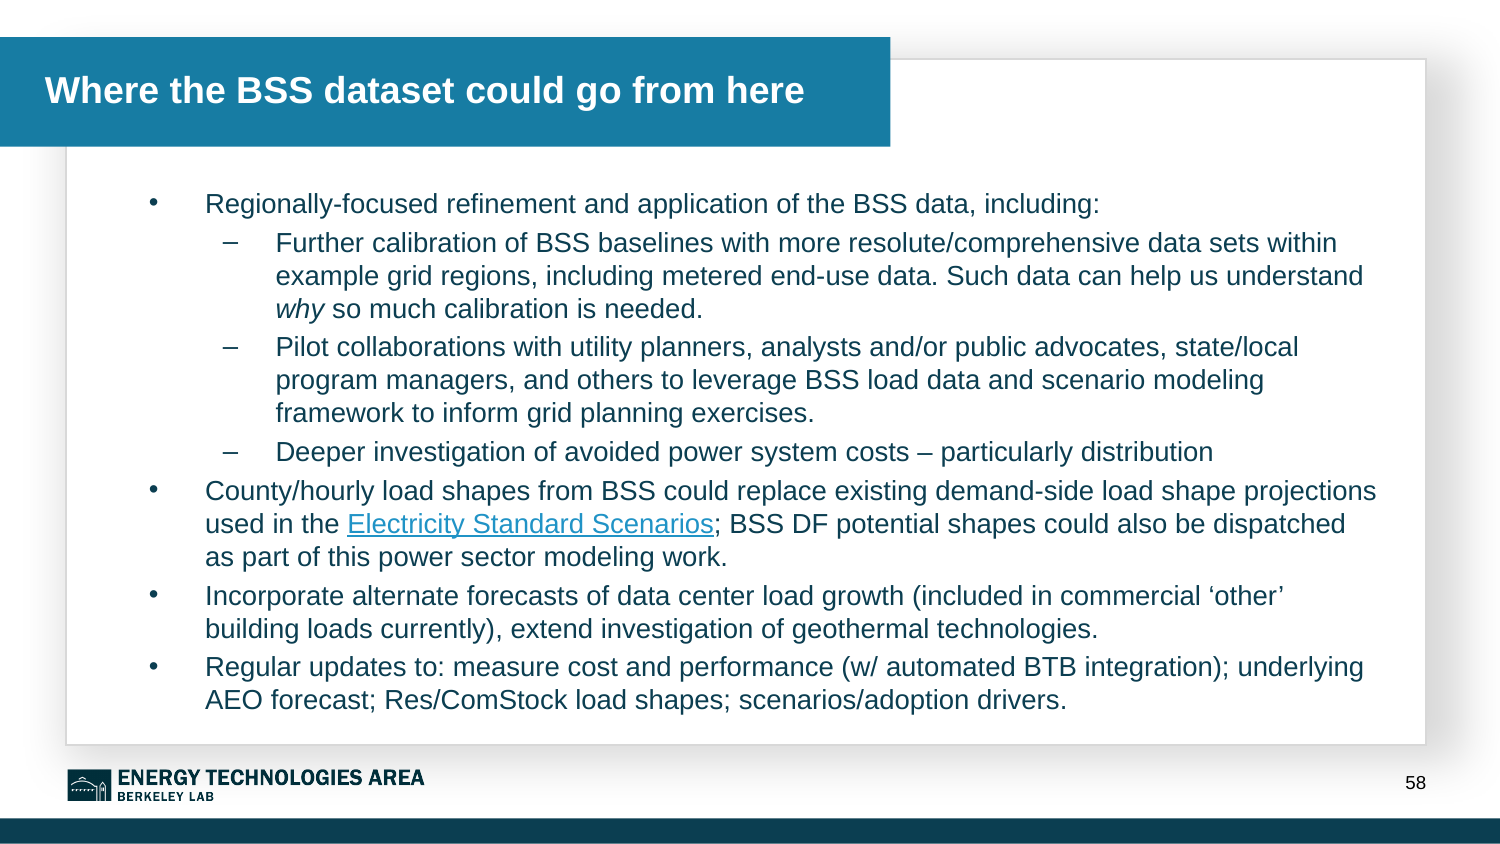

# Where the BSS dataset could go from here
Regionally-focused refinement and application of the BSS data, including:
Further calibration of BSS baselines with more resolute/comprehensive data sets within example grid regions, including metered end-use data. Such data can help us understand why so much calibration is needed.
Pilot collaborations with utility planners, analysts and/or public advocates, state/local program managers, and others to leverage BSS load data and scenario modeling framework to inform grid planning exercises.
Deeper investigation of avoided power system costs – particularly distribution
County/hourly load shapes from BSS could replace existing demand-side load shape projections used in the Electricity Standard Scenarios; BSS DF potential shapes could also be dispatched as part of this power sector modeling work.
Incorporate alternate forecasts of data center load growth (included in commercial ‘other’ building loads currently), extend investigation of geothermal technologies.
Regular updates to: measure cost and performance (w/ automated BTB integration); underlying AEO forecast; Res/ComStock load shapes; scenarios/adoption drivers.
58